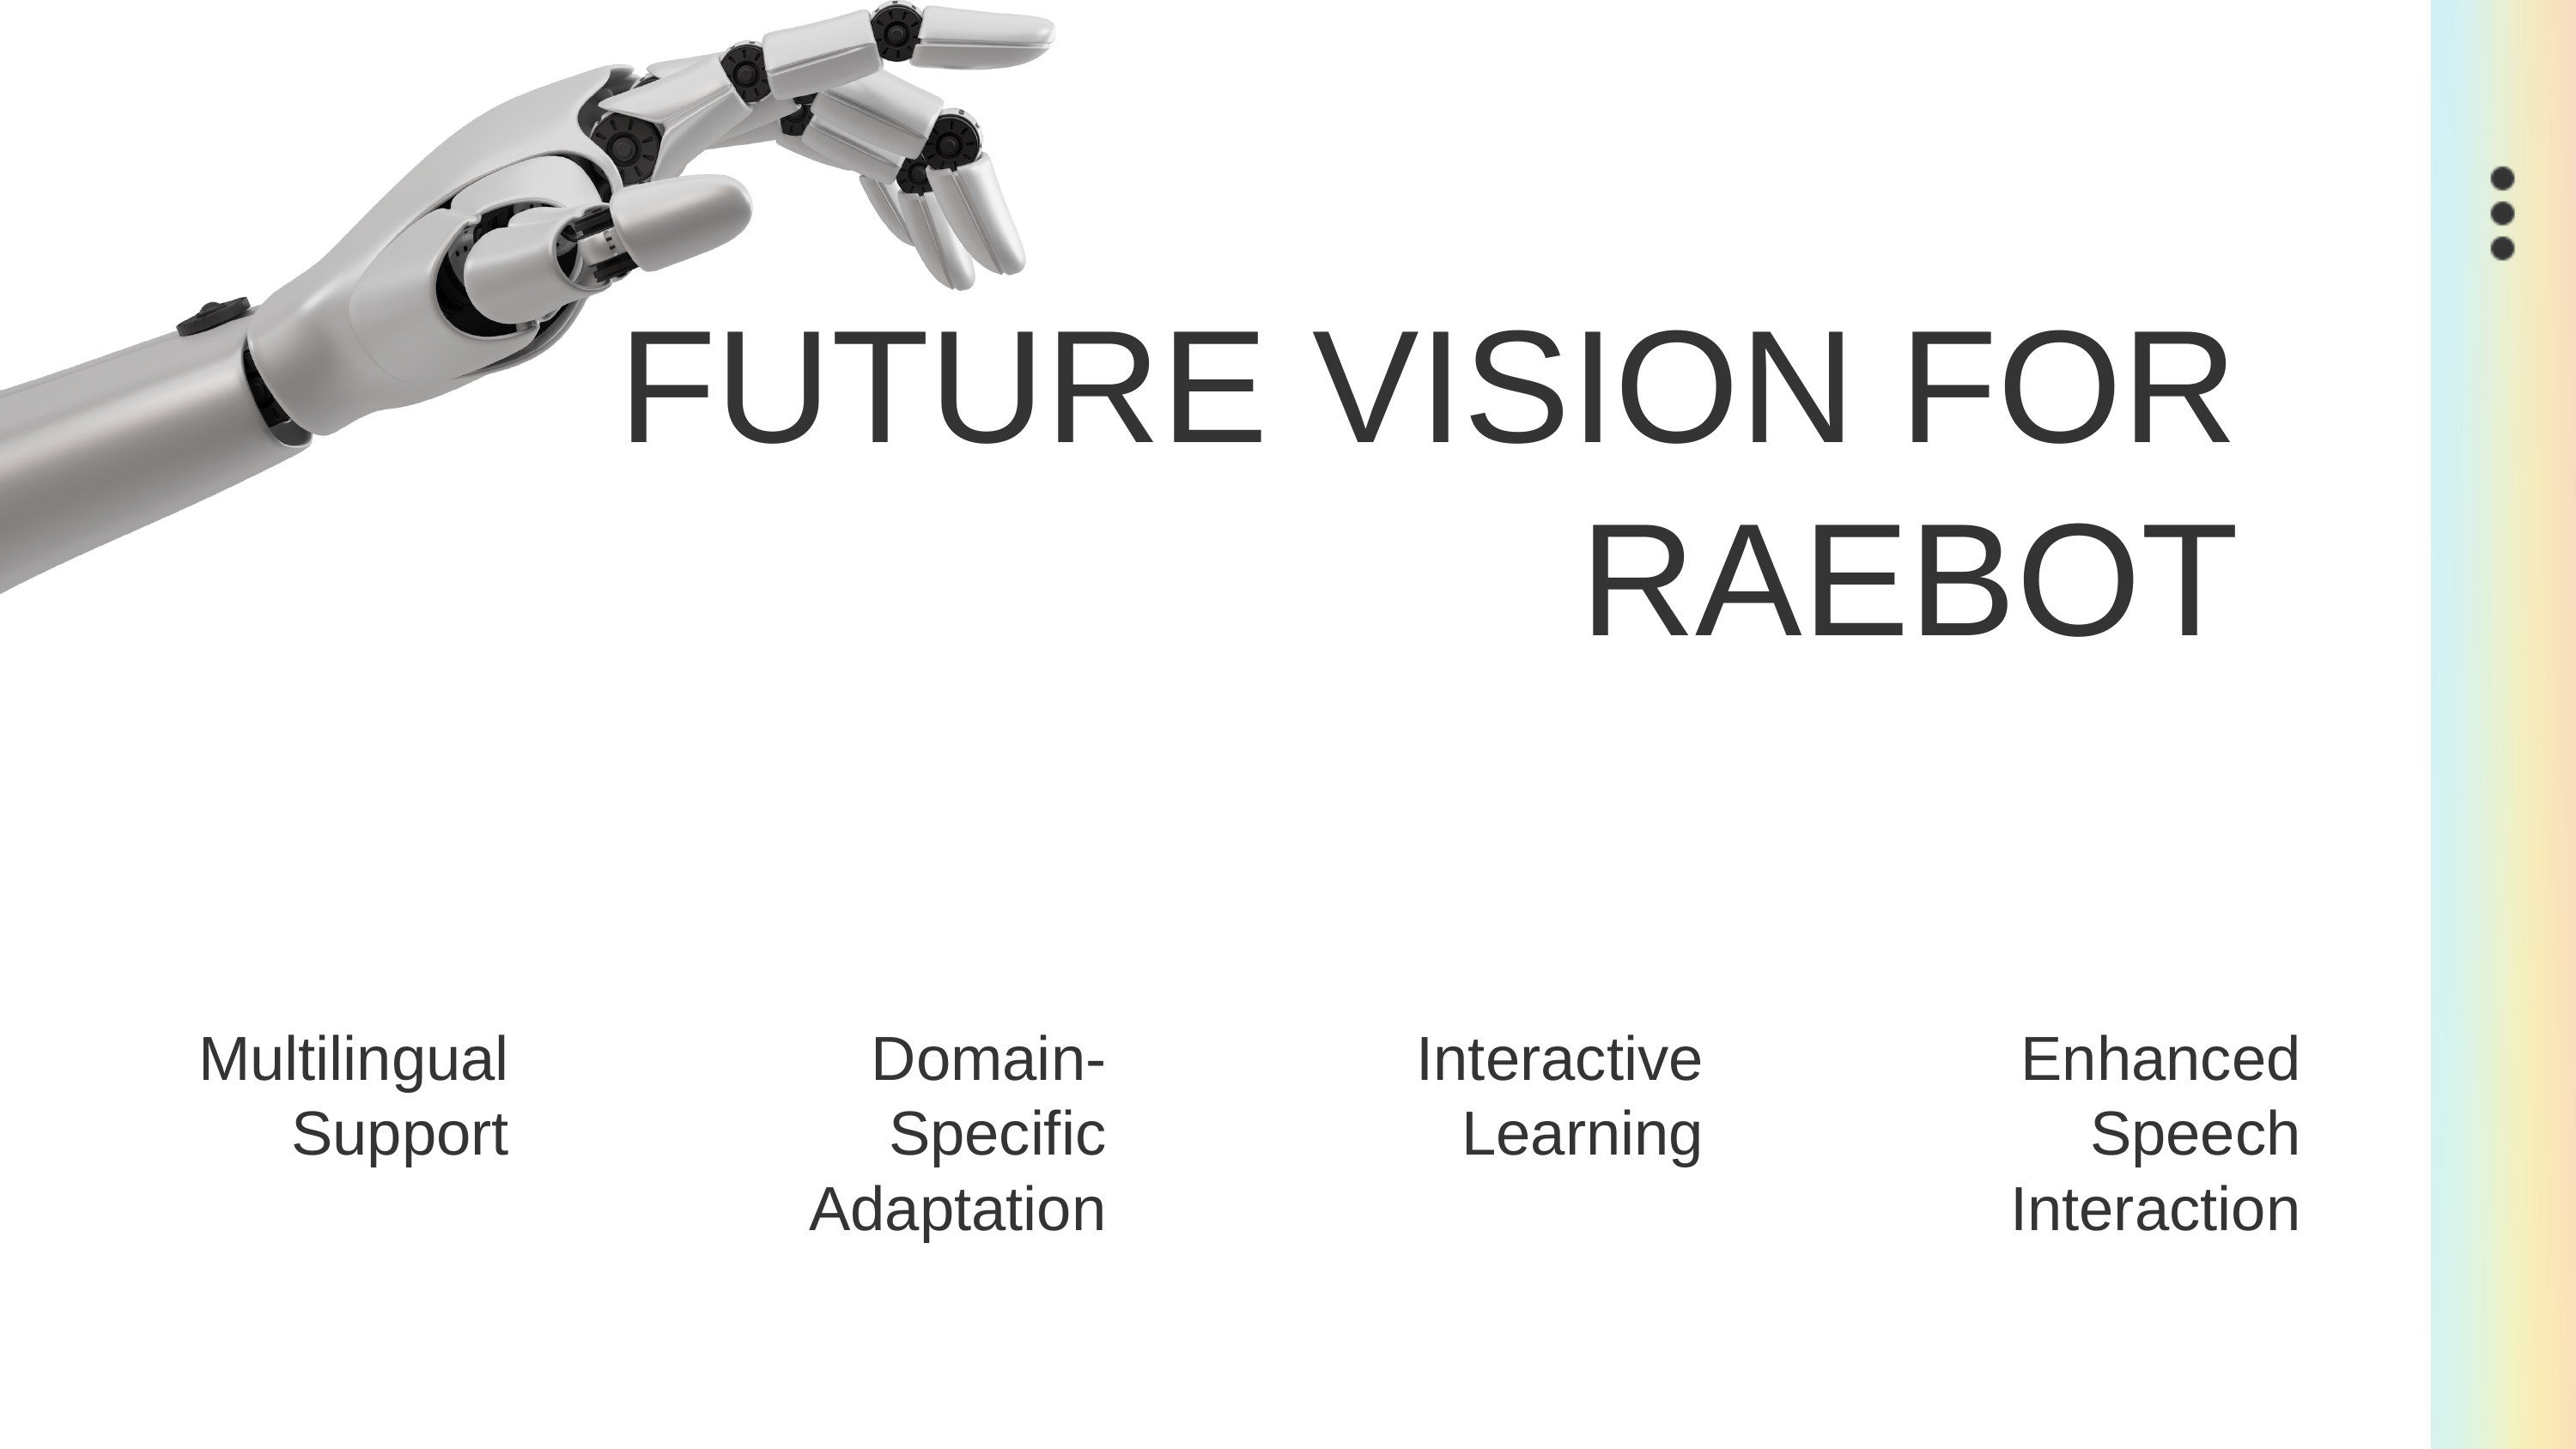

FUTURE VISION FOR RAEBOT

Multilingual Support

Domain-Specific Adaptation
Interactive Learning
Enhanced Speech Interaction